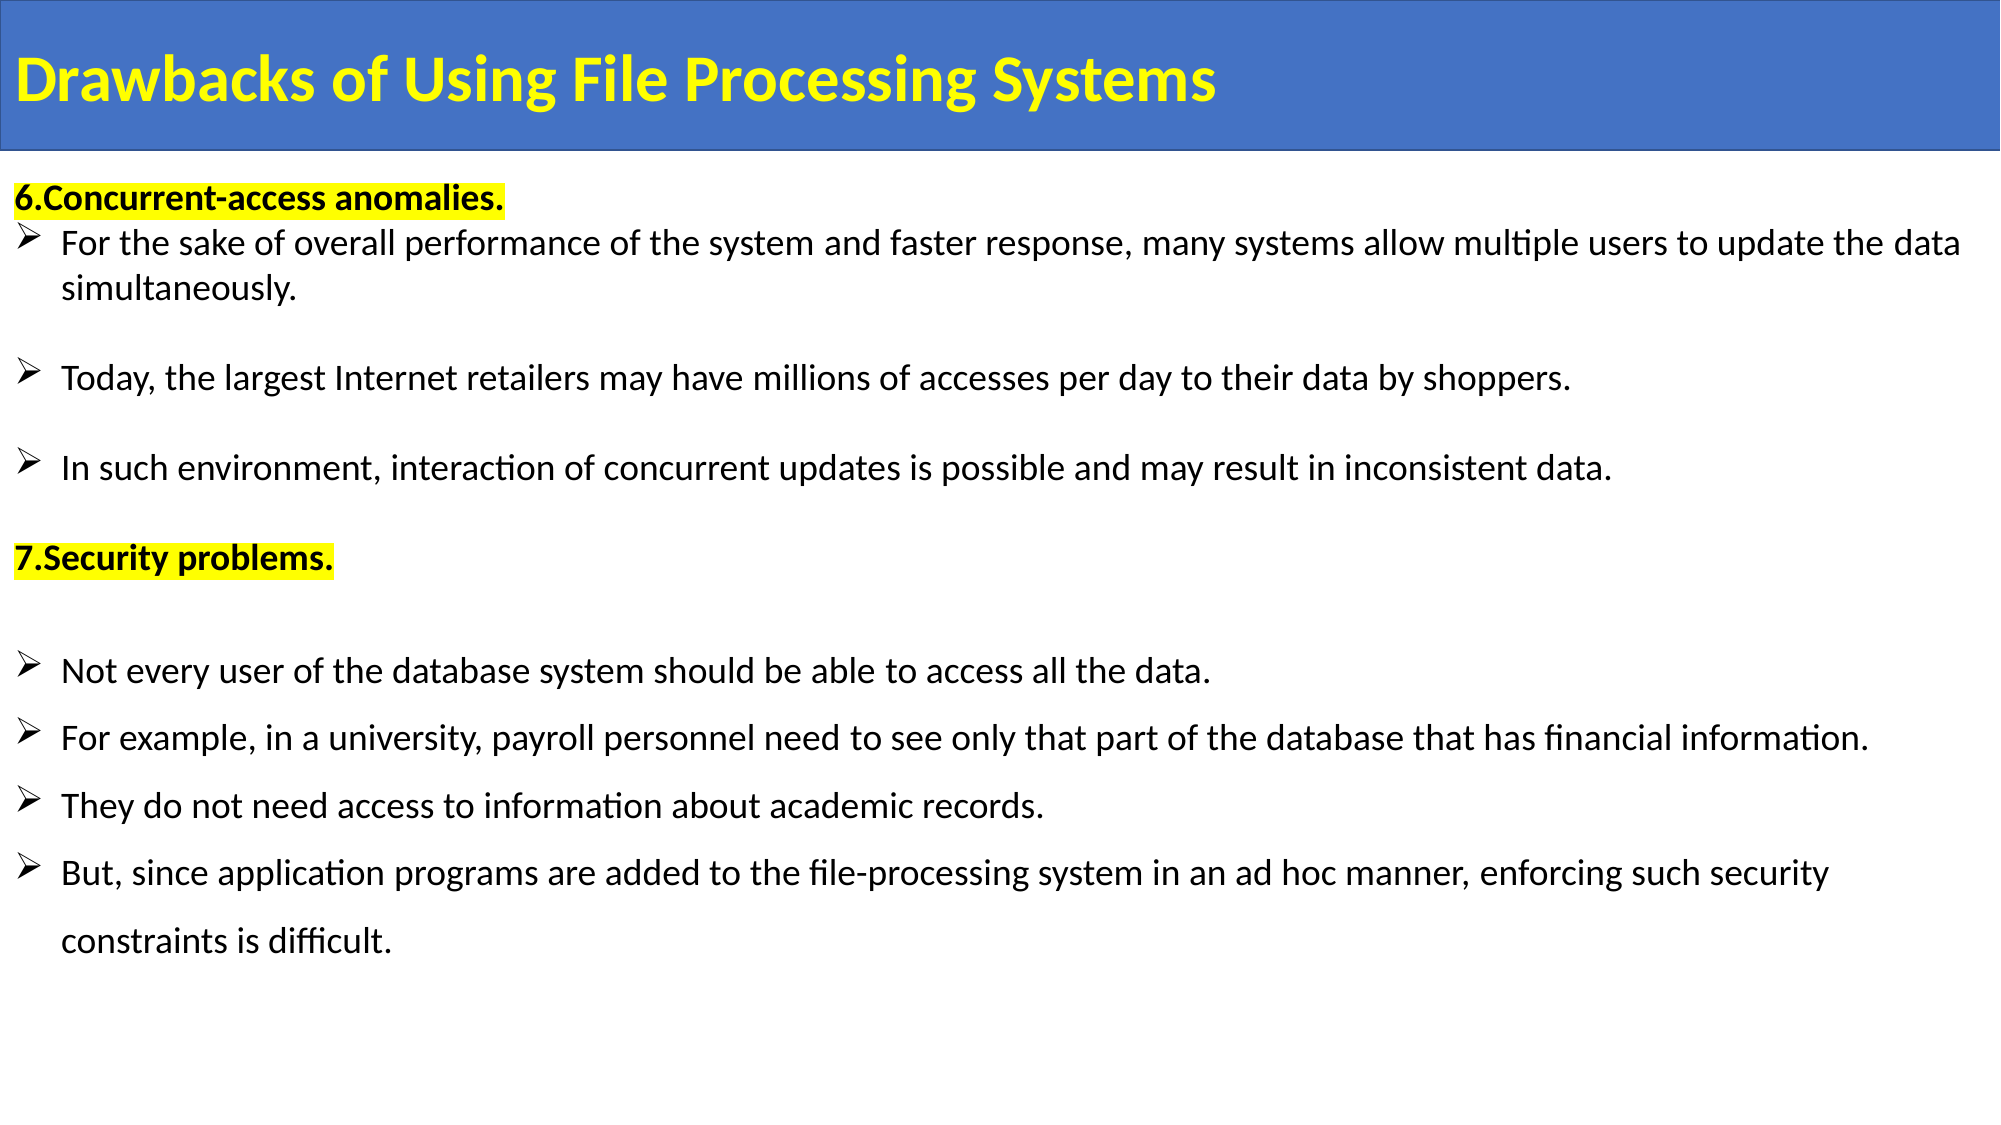

Drawbacks of Using File Processing Systems
6.Concurrent-access anomalies.
For the sake of overall performance of the system and faster response, many systems allow multiple users to update the data simultaneously.

Today, the largest Internet retailers may have millions of accesses per day to their data by shoppers.

In such environment, interaction of concurrent updates is possible and may result in inconsistent data.

7.Security problems.

Not every user of the database system should be able to access all the data.
For example, in a university, payroll personnel need to see only that part of the database that has financial information.
They do not need access to information about academic records.
But, since application programs are added to the file-processing system in an ad hoc manner, enforcing such security constraints is difficult.